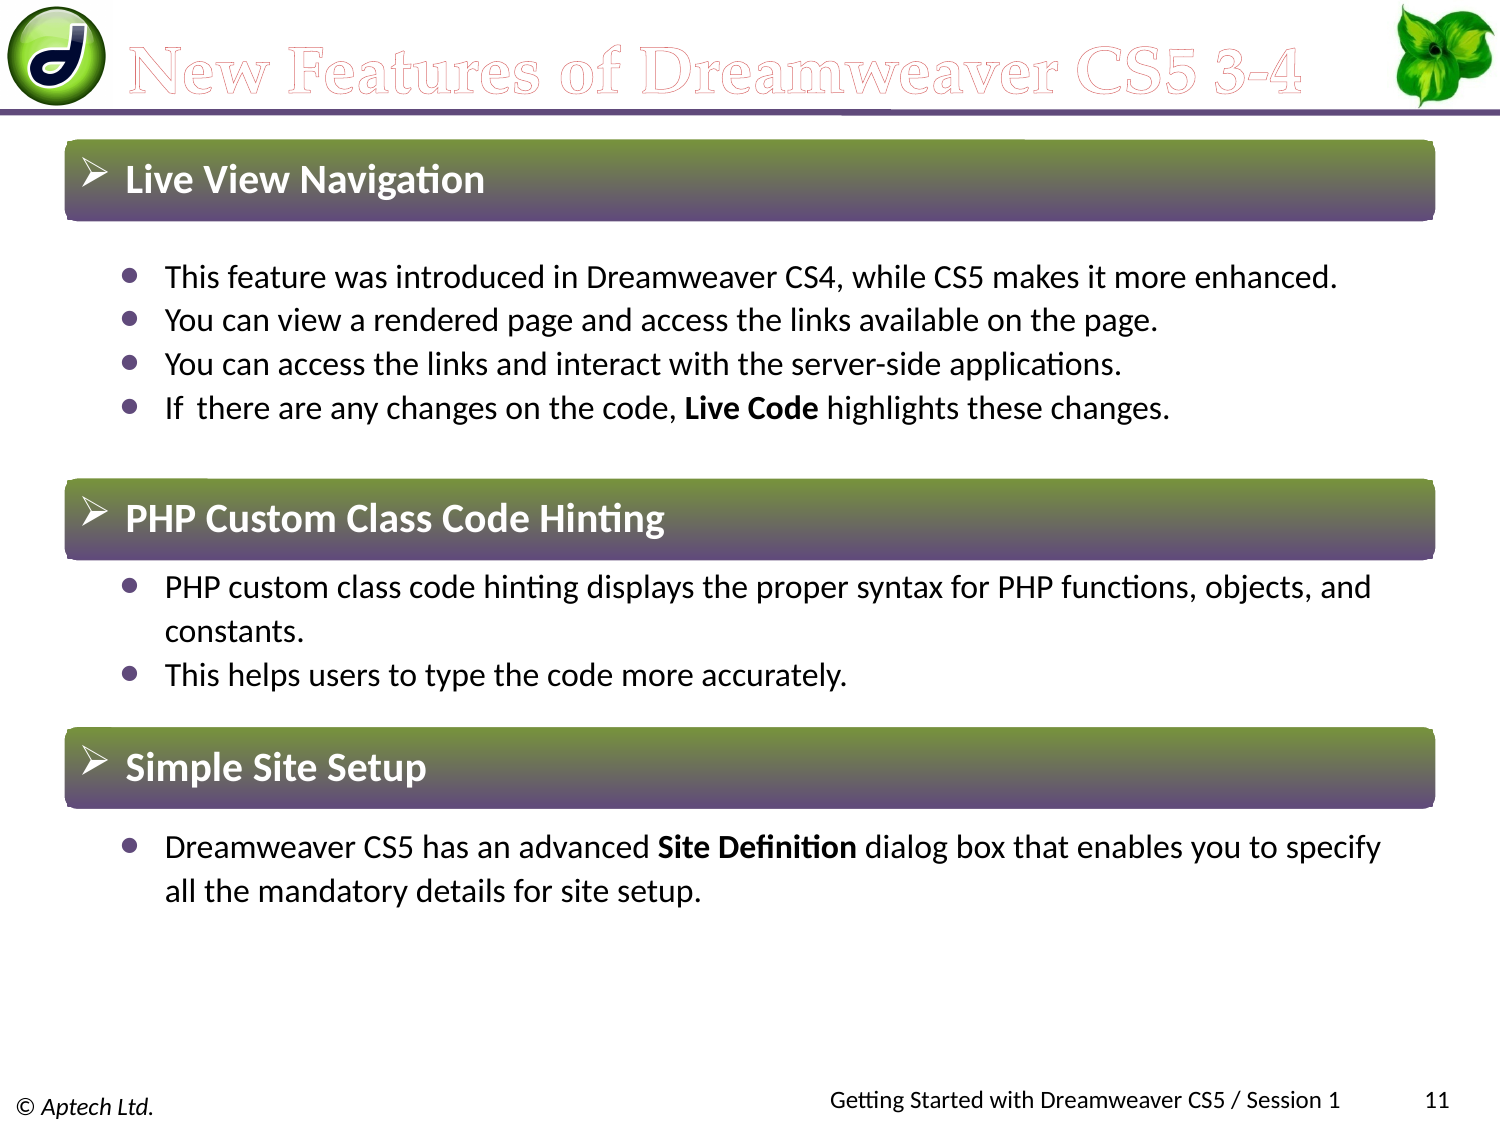

# New Features of Dreamweaver CS5 3-4

 Live View Navigation
This feature was introduced in Dreamweaver CS4, while CS5 makes it more enhanced.
You can view a rendered page and access the links available on the page.
You can access the links and interact with the server-side applications.
If there are any changes on the code, Live Code highlights these changes.

 PHP Custom Class Code Hinting
PHP custom class code hinting displays the proper syntax for PHP functions, objects, and constants.
This helps users to type the code more accurately.

 Simple Site Setup
Dreamweaver CS5 has an advanced Site Definition dialog box that enables you to specify all the mandatory details for site setup.
Getting Started with Dreamweaver CS5 / Session 1
11